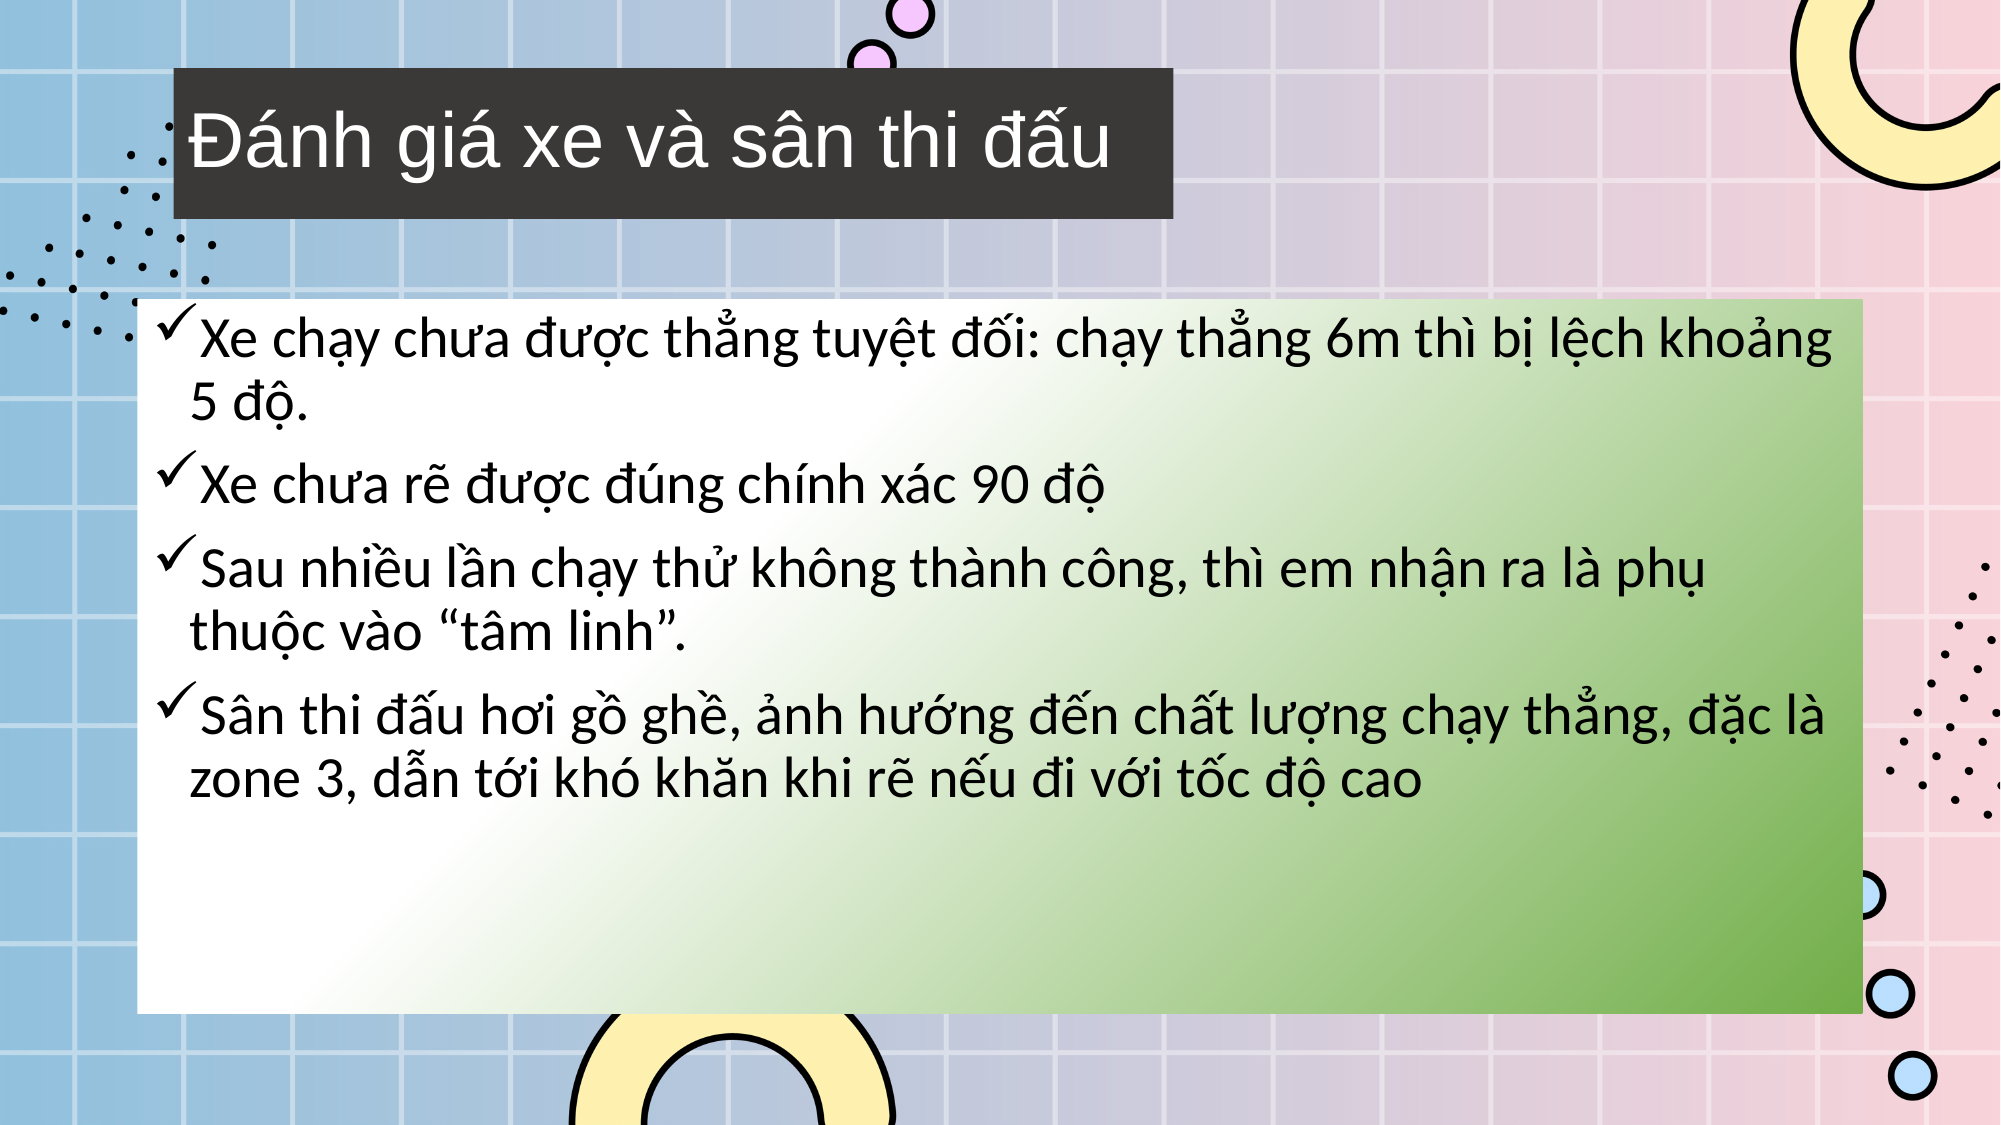

# Đánh giá xe và sân thi đấu
Xe chạy chưa được thẳng tuyệt đối: chạy thẳng 6m thì bị lệch khoảng 5 độ.
Xe chưa rẽ được đúng chính xác 90 độ
Sau nhiều lần chạy thử không thành công, thì em nhận ra là phụ thuộc vào “tâm linh”.
Sân thi đấu hơi gồ ghề, ảnh hướng đến chất lượng chạy thẳng, đặc là zone 3, dẫn tới khó khăn khi rẽ nếu đi với tốc độ cao